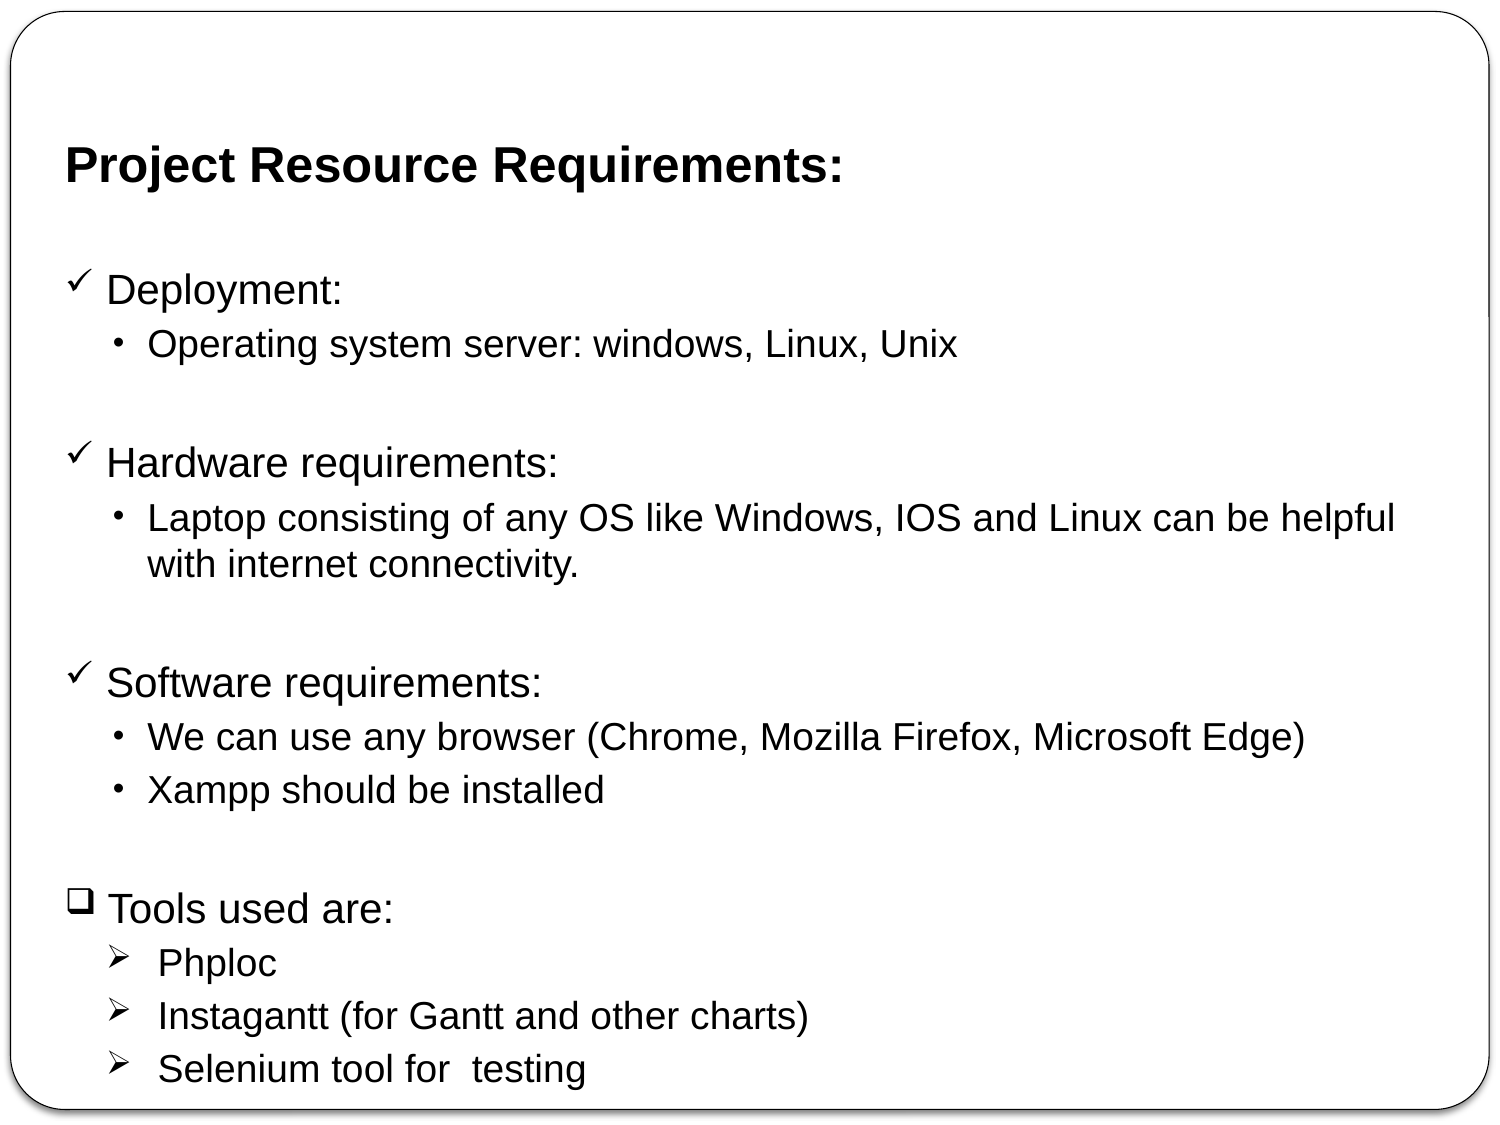

Project Resource Requirements:

Deployment:
Operating system server: windows, Linux, Unix

Hardware requirements:
Laptop consisting of any OS like Windows, IOS and Linux can be helpful with internet connectivity.

Software requirements:
We can use any browser (Chrome, Mozilla Firefox, Microsoft Edge)
Xampp should be installed

Tools used are:
Phploc
Instagantt (for Gantt and other charts)
Selenium tool for  testing